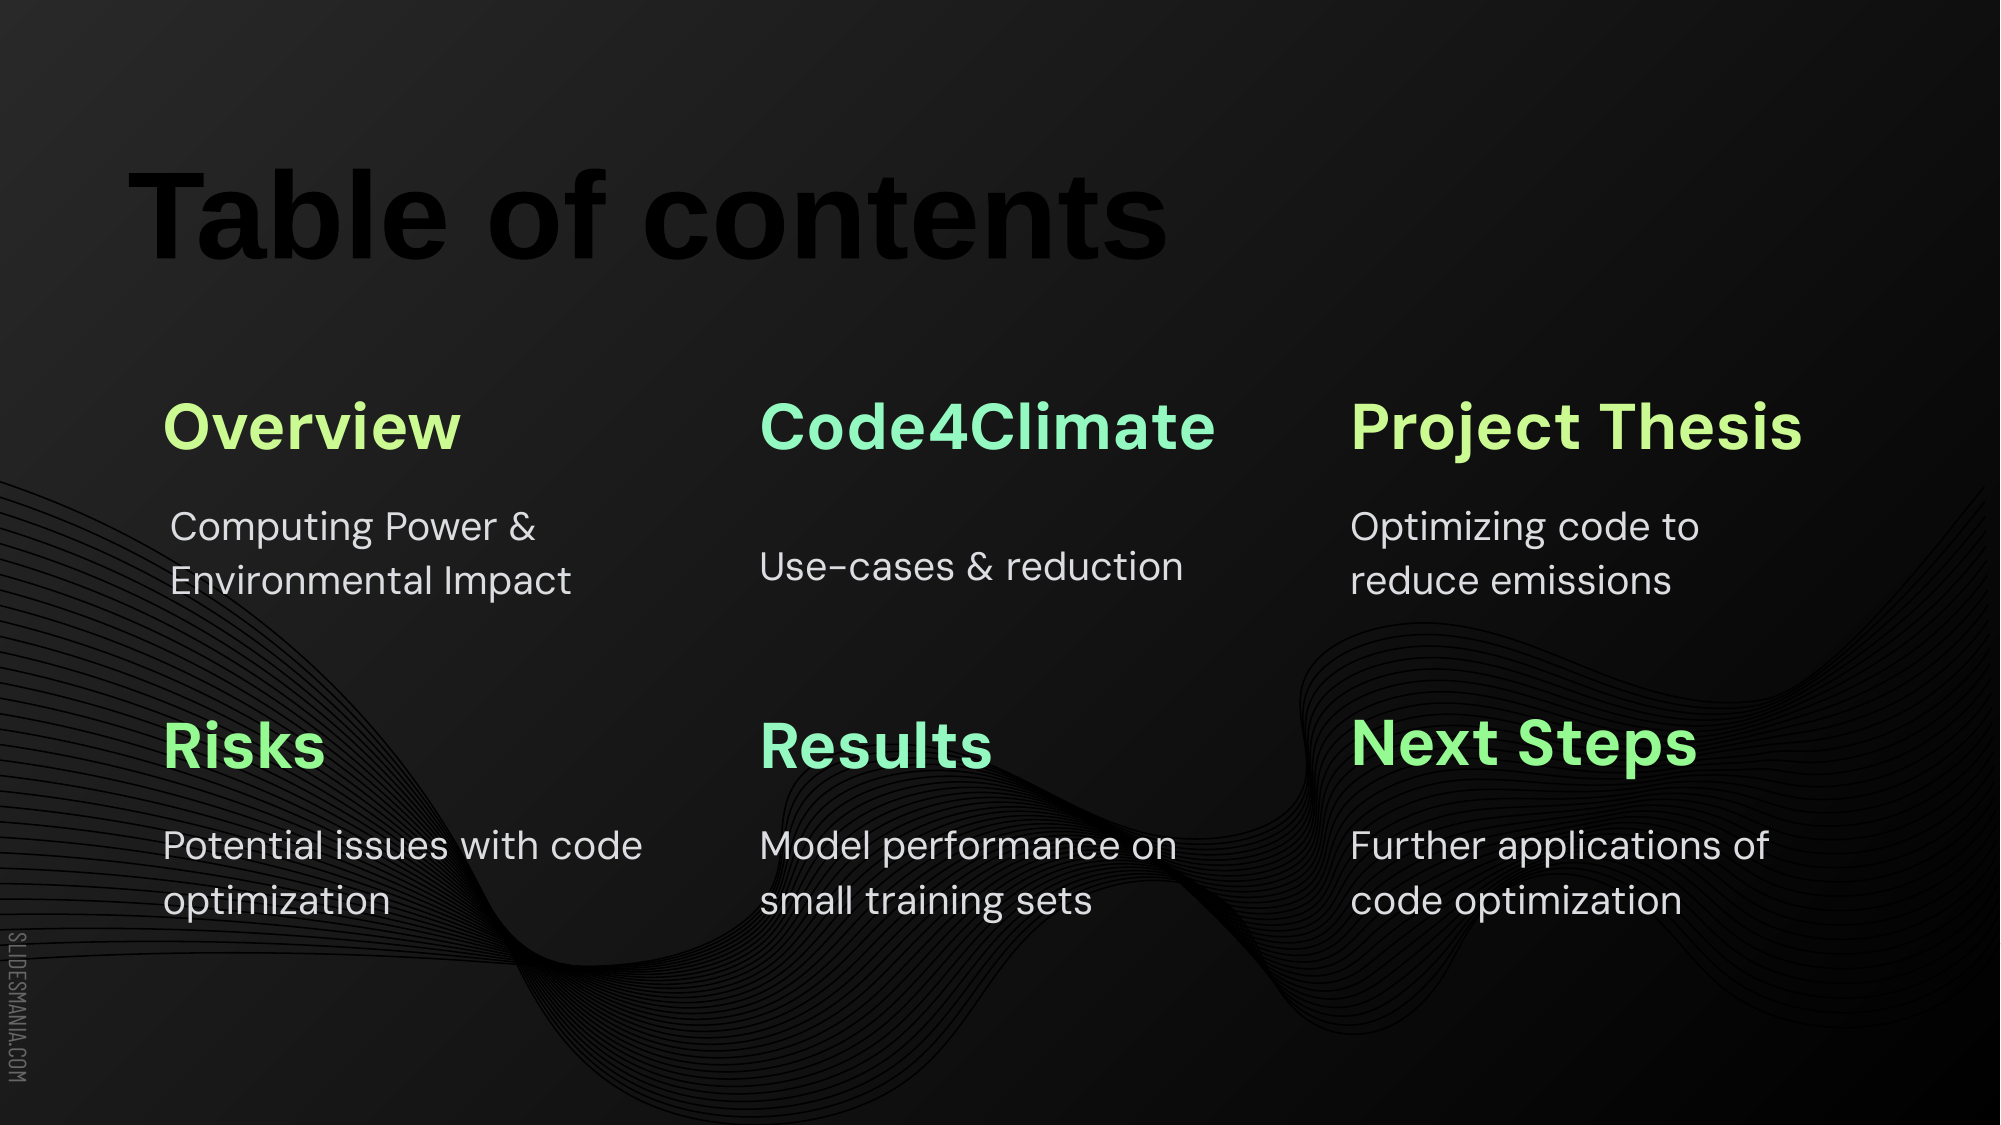

Table of contents
Overview
Code4Climate
Project Thesis
Computing Power & Environmental Impact
Use-cases & reduction
Optimizing code to reduce emissions

Next Steps
Risks
Results
Potential issues with code optimization
Model performance on small training sets
Further applications of code optimization